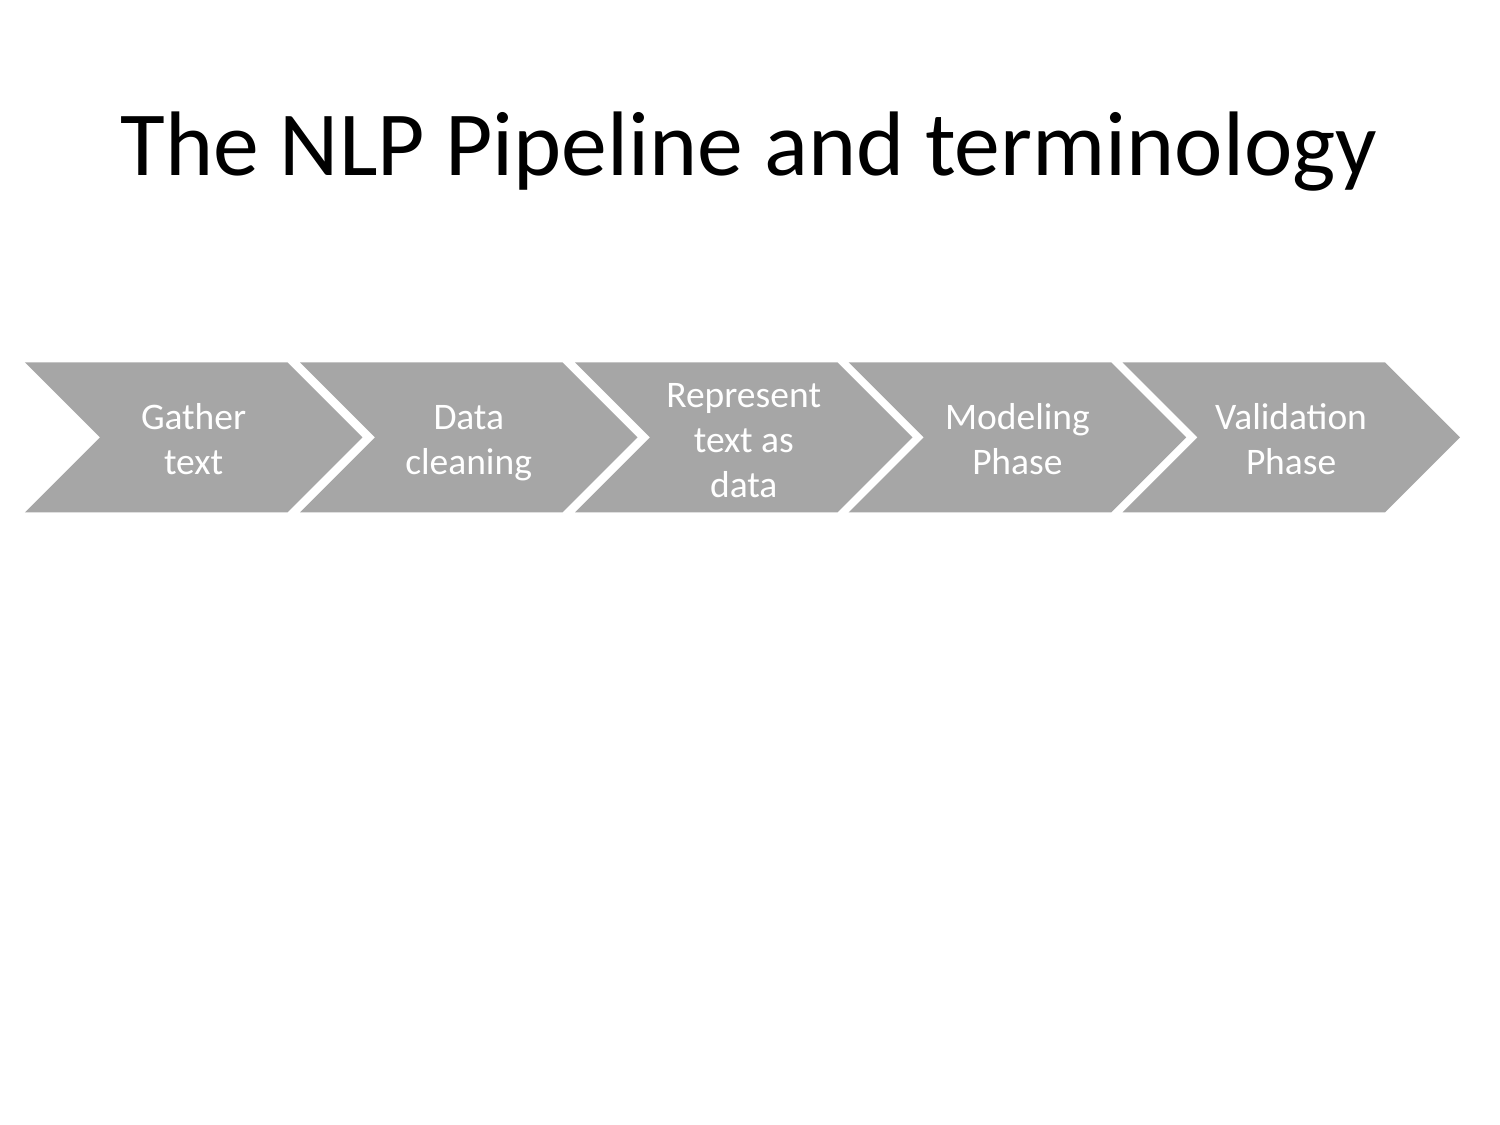

# The NLP Pipeline and terminology
Gather text
Data cleaning
Represent text as data
Modeling Phase
Validation Phase